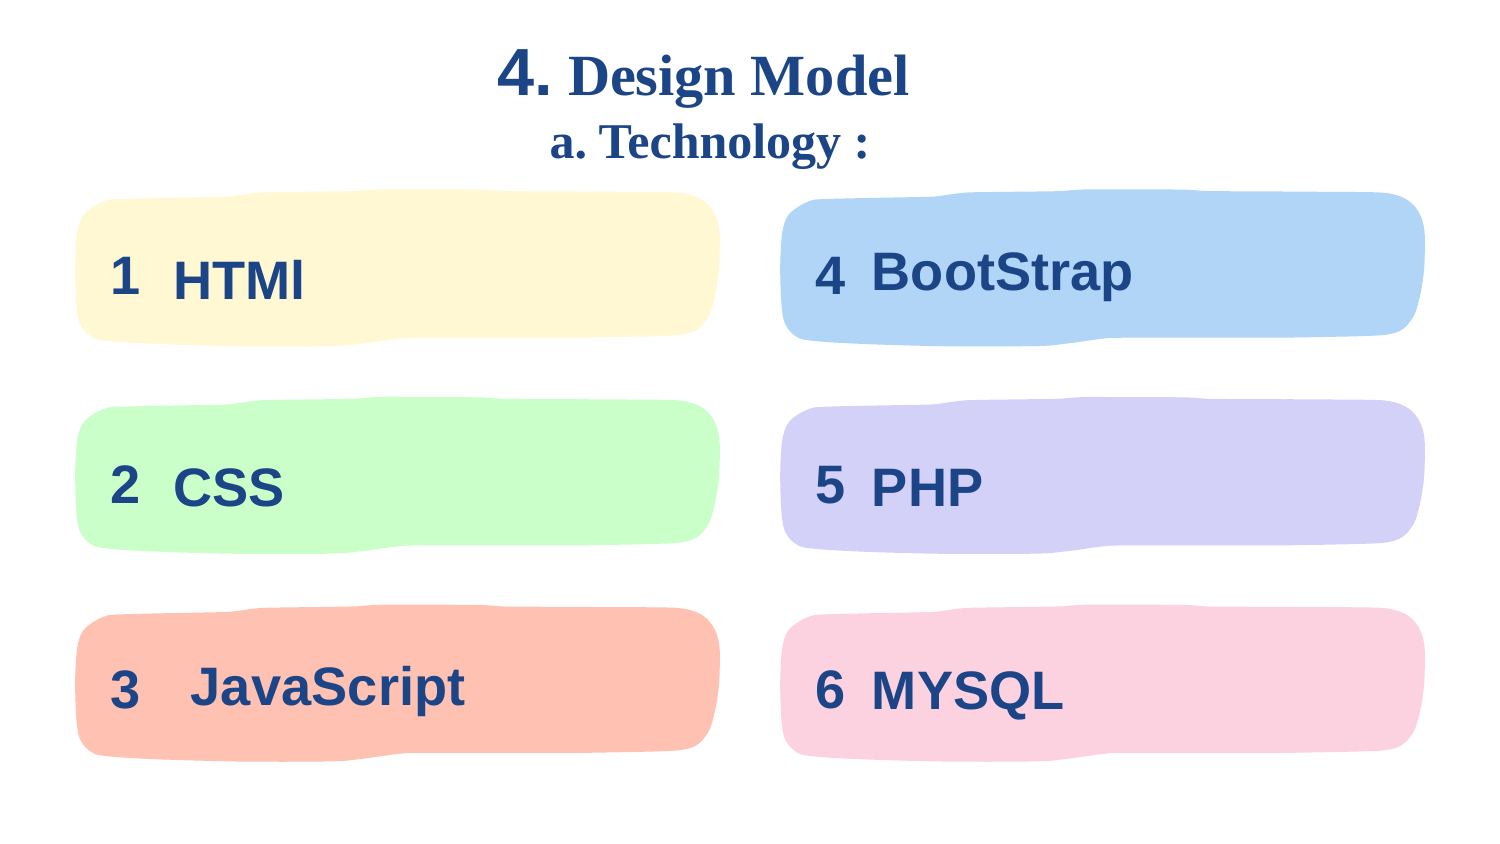

# 4. Design Model a. Technology :

1
4
BootStrap
HTMl

2
5
CSS

PHP

3
6
JavaScript
MYSQL